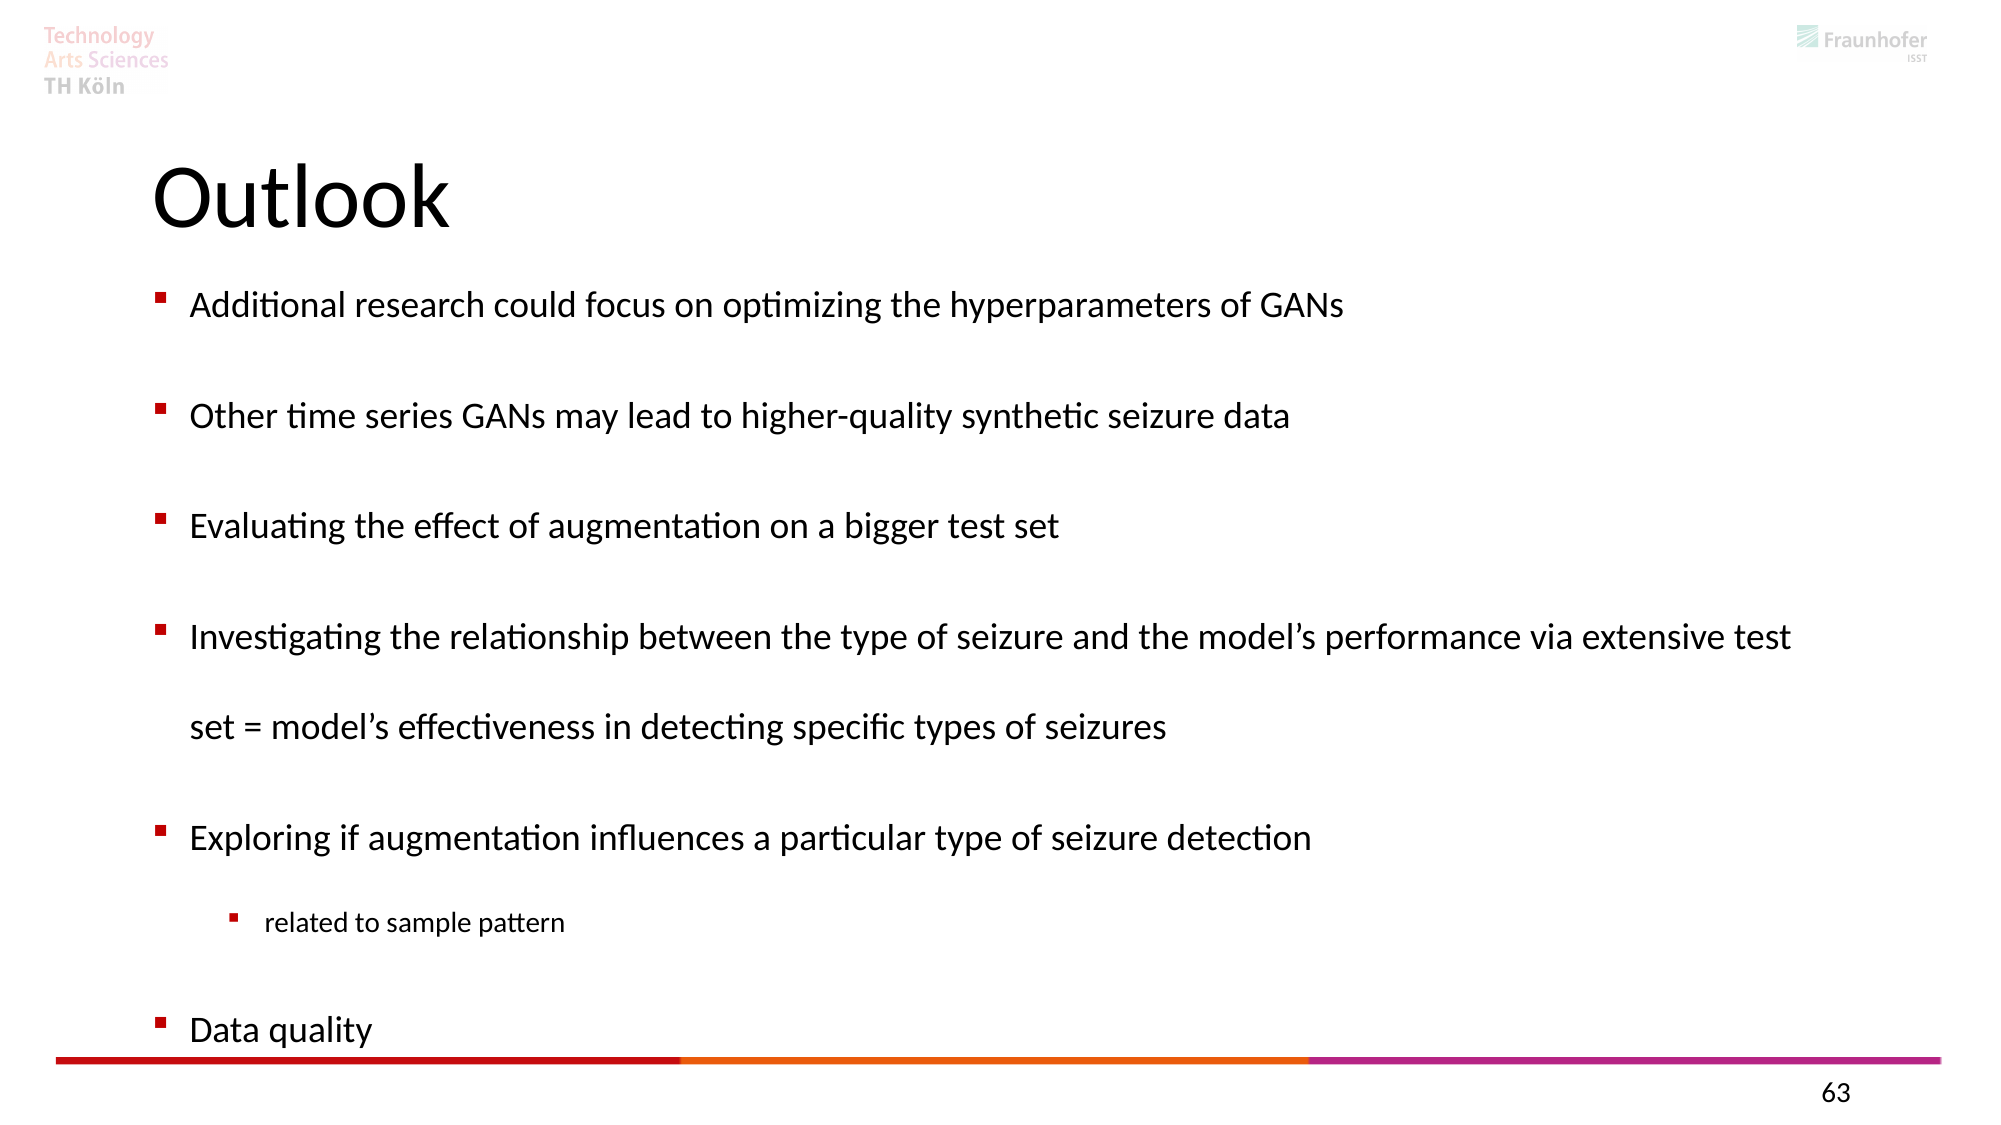

Outlook
Additional research could focus on optimizing the hyperparameters of GANs
Other time series GANs may lead to higher-quality synthetic seizure data
Evaluating the effect of augmentation on a bigger test set
Investigating the relationship between the type of seizure and the model’s performance via extensive test set = model’s effectiveness in detecting specific types of seizures
Exploring if augmentation influences a particular type of seizure detection
related to sample pattern
Data quality

63